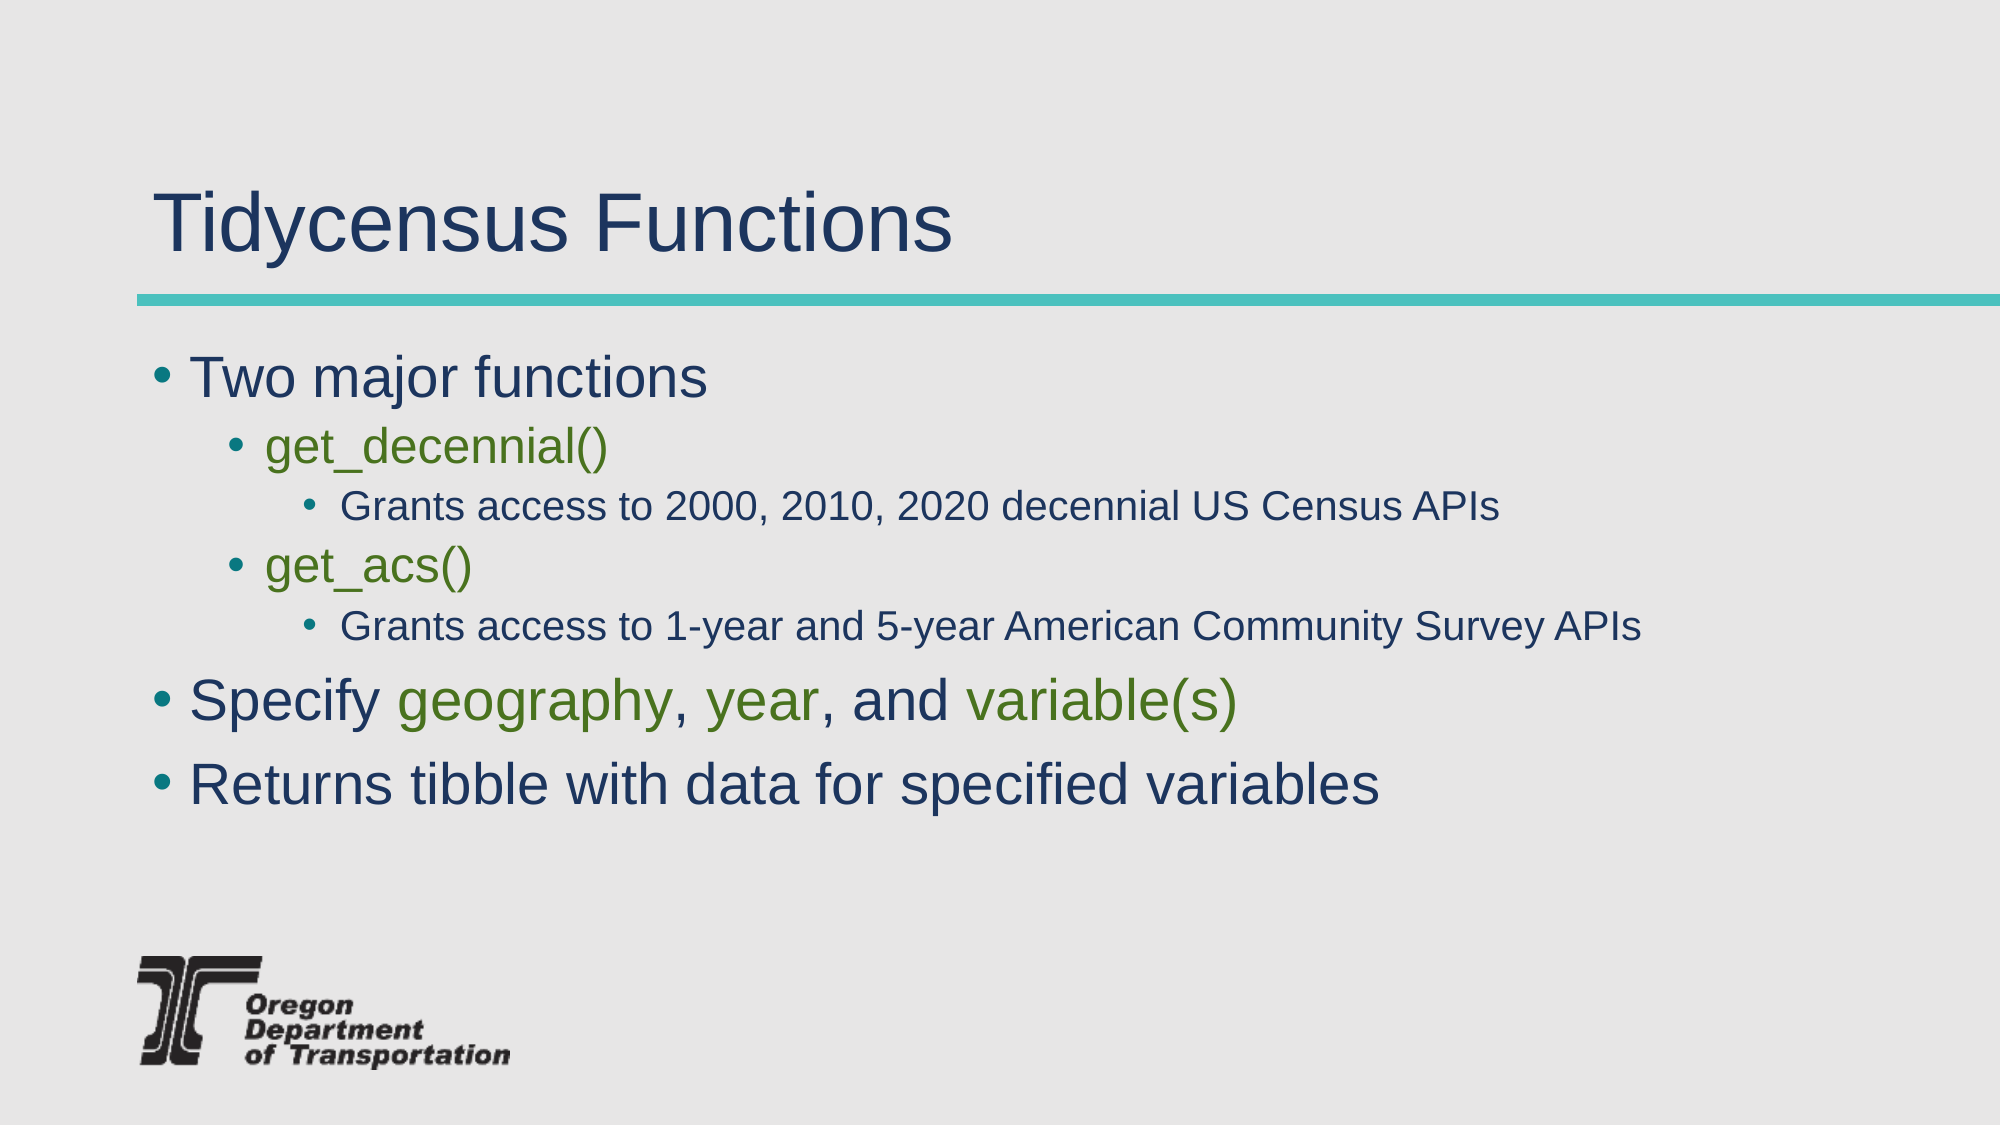

# Tidycensus Functions
Two major functions
get_decennial()
Grants access to 2000, 2010, 2020 decennial US Census APIs
get_acs()
Grants access to 1-year and 5-year American Community Survey APIs
Specify geography, year, and variable(s)
Returns tibble with data for specified variables